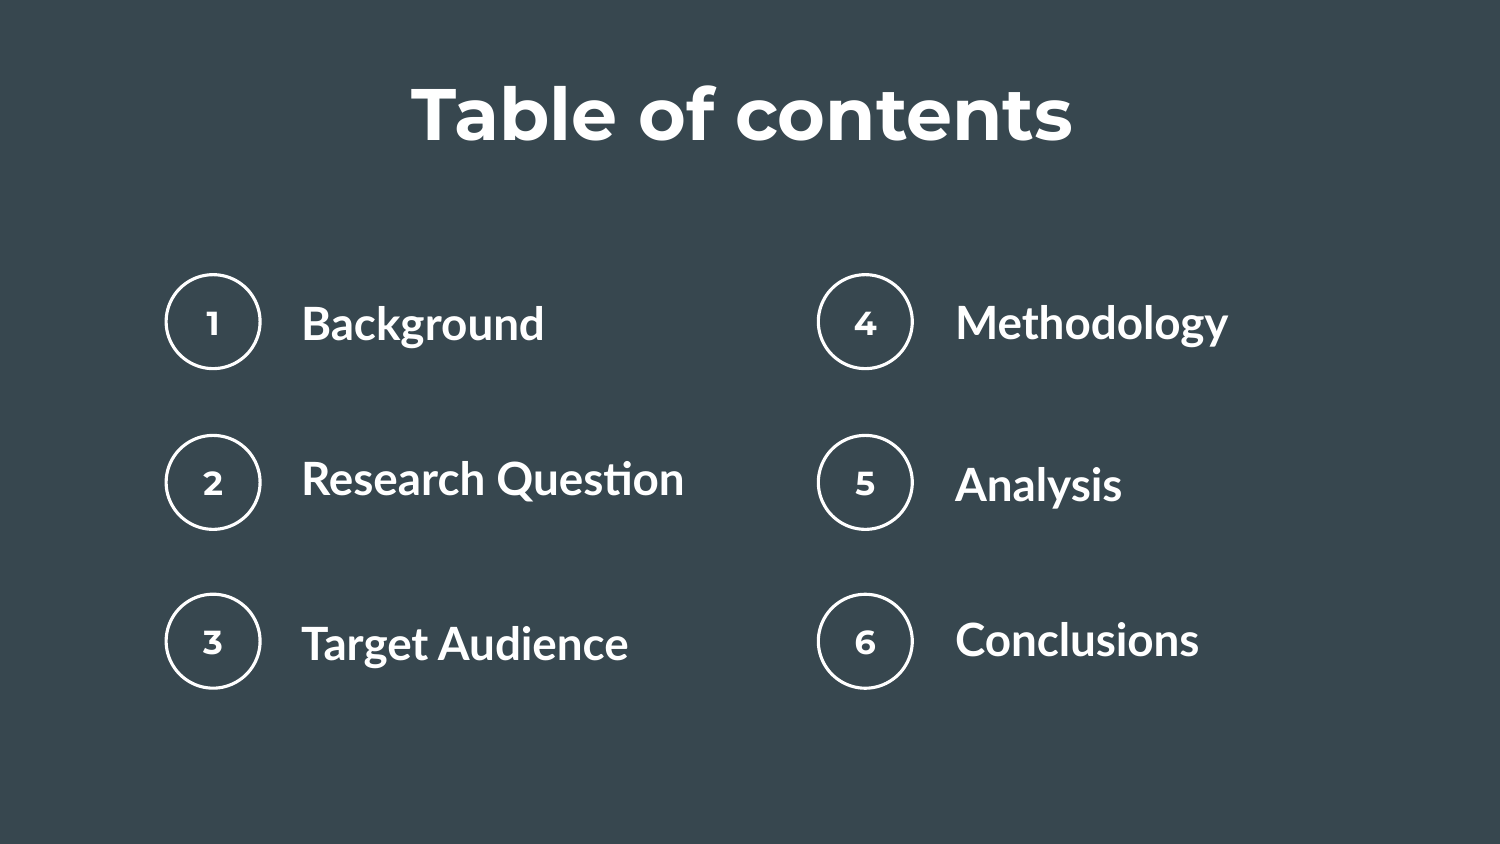

Table of contents
1
4
Methodology
Background
Research Question
2
5
Analysis

Conclusions
3
6
Target Audience